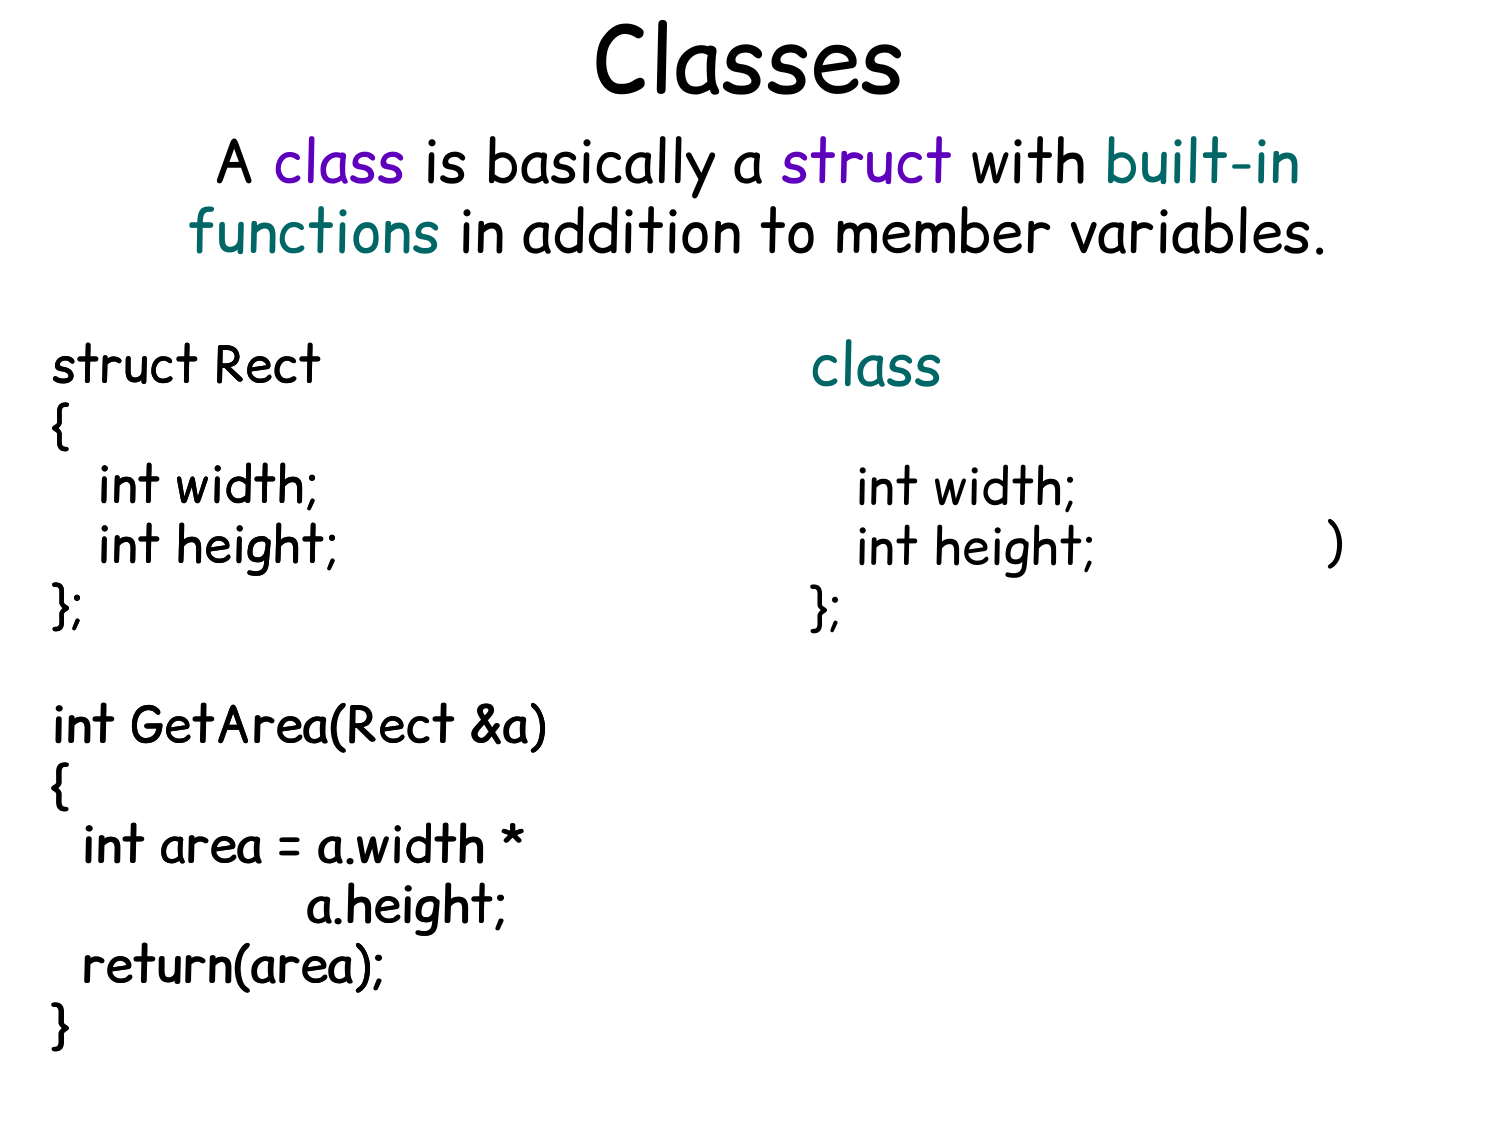

# Classes
A class is basically a struct with built-in functions in addition to member variables.
class

struct Rect
{
   int width;
   int height;
};

int GetArea(Rect &a)
{
  int area = a.width *
	       a.height;
  return(area);
}
struct Rect
{
   int width;
   int height;
};

   int width;
   int height;
};

)

int GetArea(Rect &a)
{
  int area = a.width *
	       a.height;
  return(area);
}